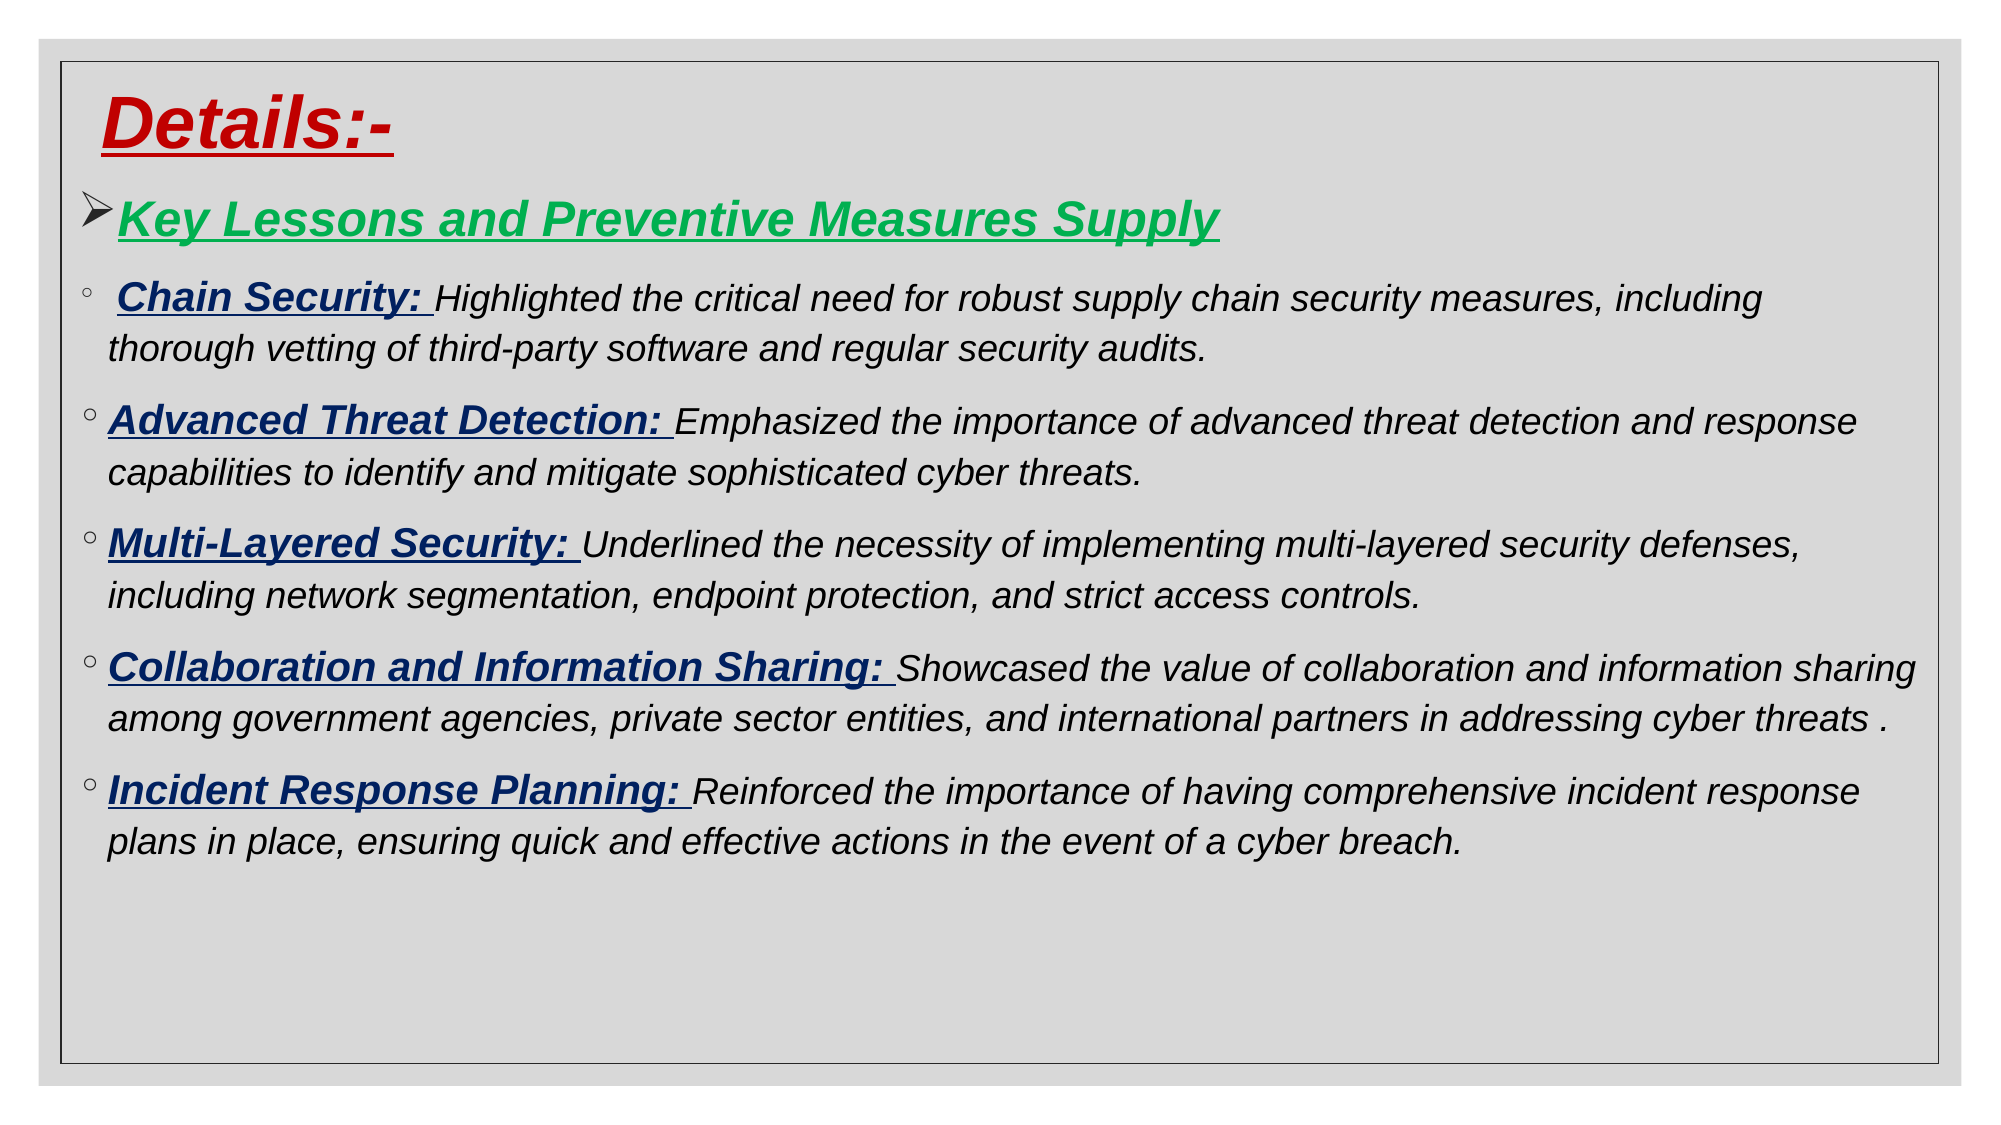

# Details:-
Key Lessons and Preventive Measures Supply
 Chain Security: Highlighted the critical need for robust supply chain security measures, including thorough vetting of third-party software and regular security audits.
Advanced Threat Detection: Emphasized the importance of advanced threat detection and response capabilities to identify and mitigate sophisticated cyber threats.
Multi-Layered Security: Underlined the necessity of implementing multi-layered security defenses, including network segmentation, endpoint protection, and strict access controls.
Collaboration and Information Sharing: Showcased the value of collaboration and information sharing among government agencies, private sector entities, and international partners in addressing cyber threats .
Incident Response Planning: Reinforced the importance of having comprehensive incident response plans in place, ensuring quick and effective actions in the event of a cyber breach.